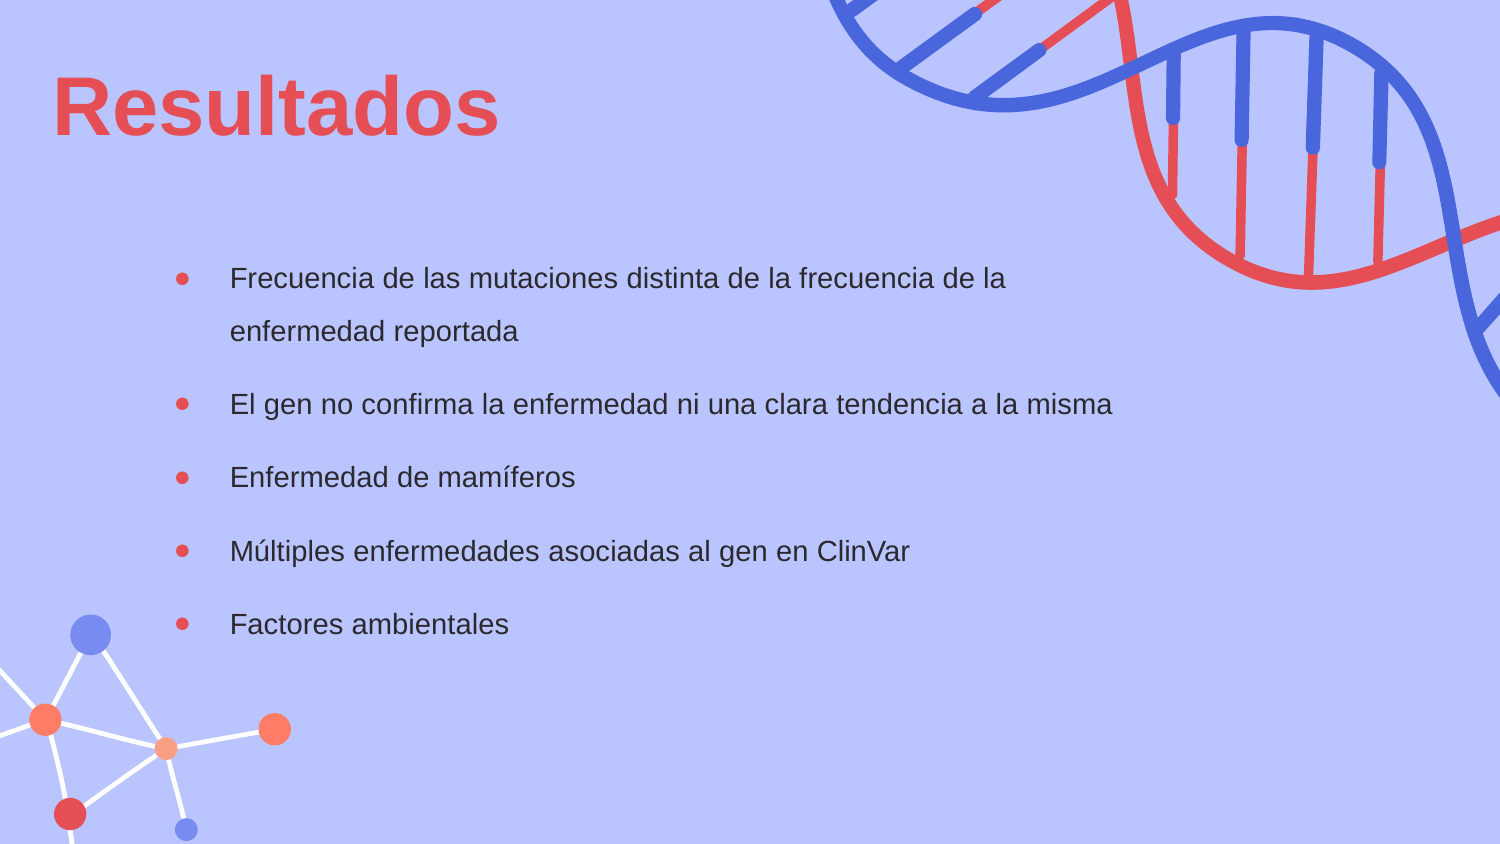

Resultados
Frecuencia de las mutaciones distinta de la frecuencia de la enfermedad reportada
El gen no confirma la enfermedad ni una clara tendencia a la misma
Enfermedad de mamíferos
Múltiples enfermedades asociadas al gen en ClinVar
Factores ambientales